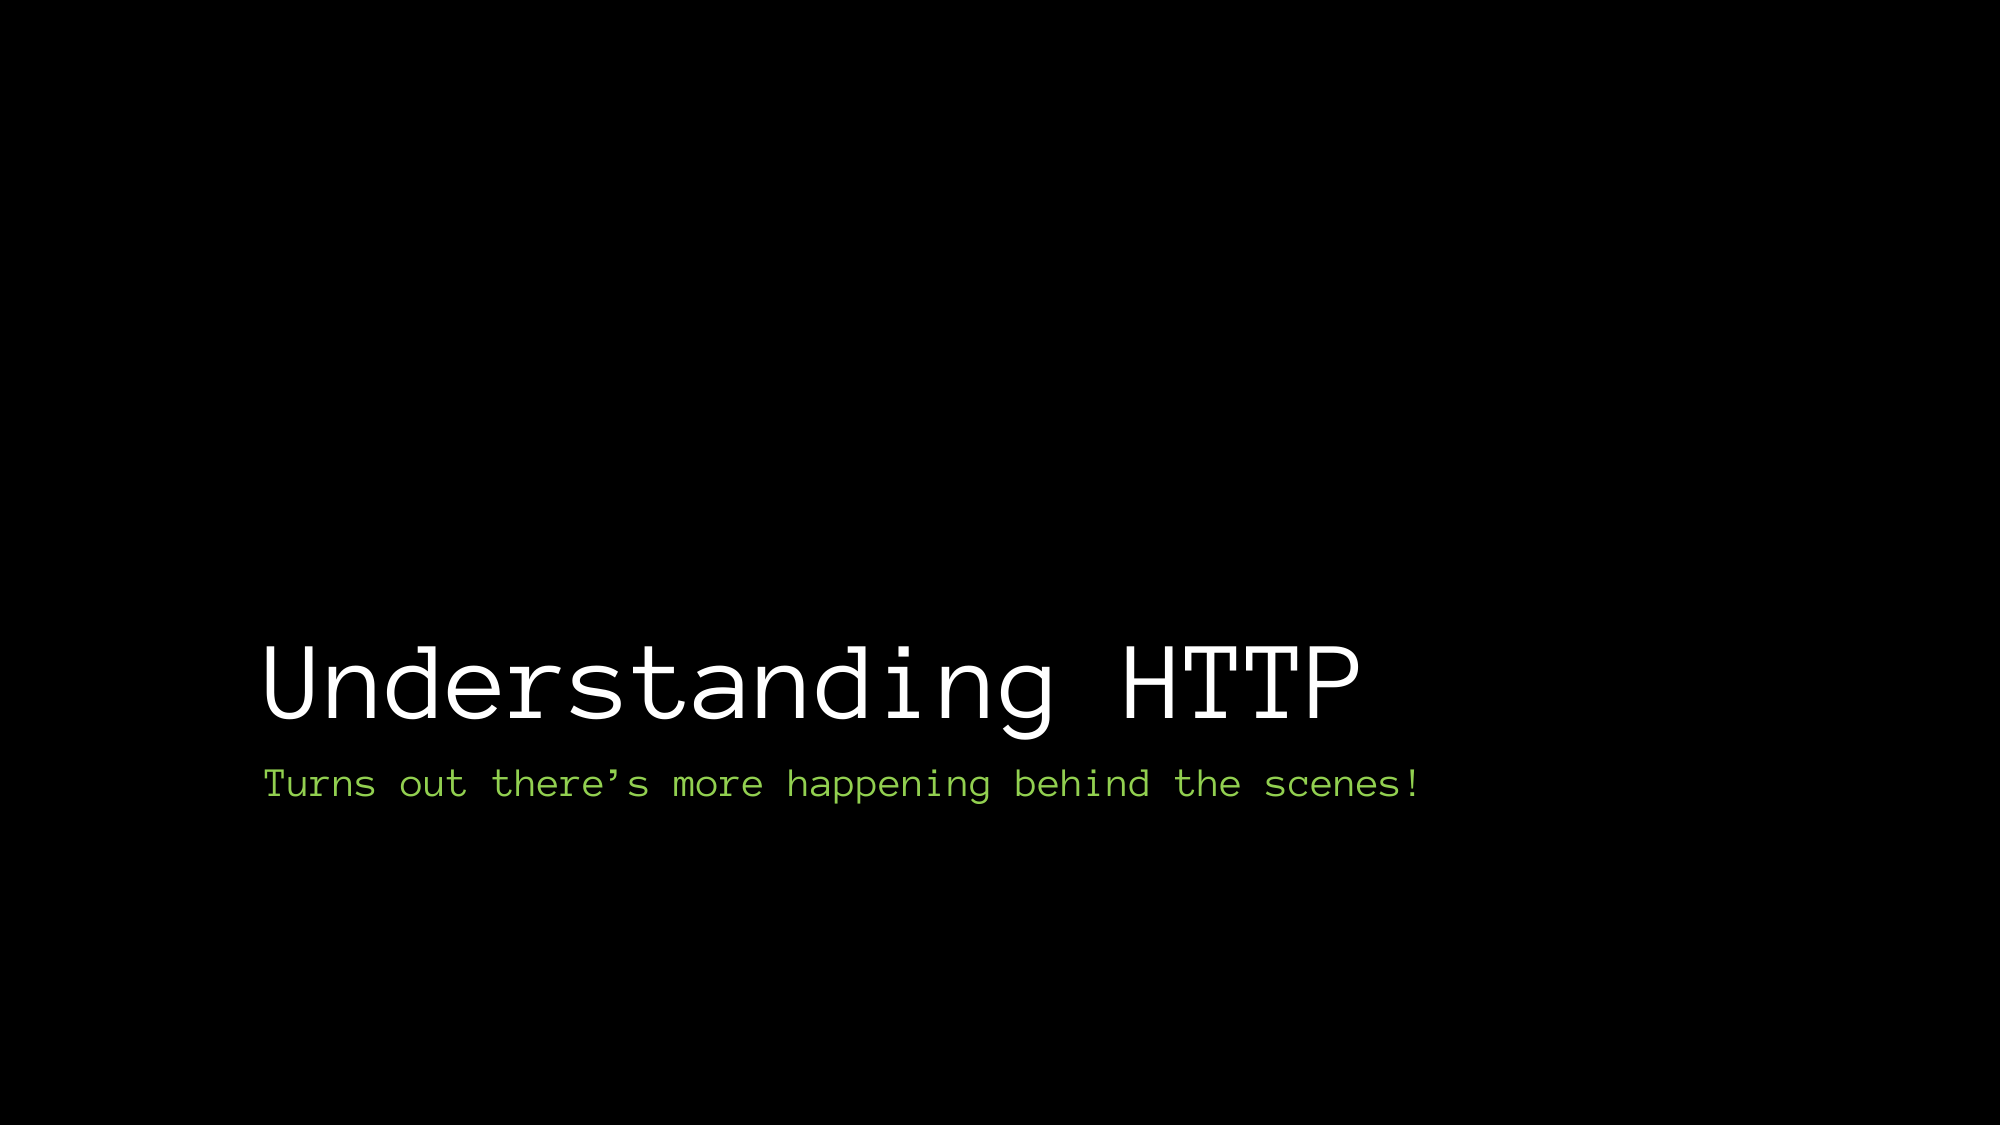

# Understanding HTTP
Turns out there’s more happening behind the scenes!